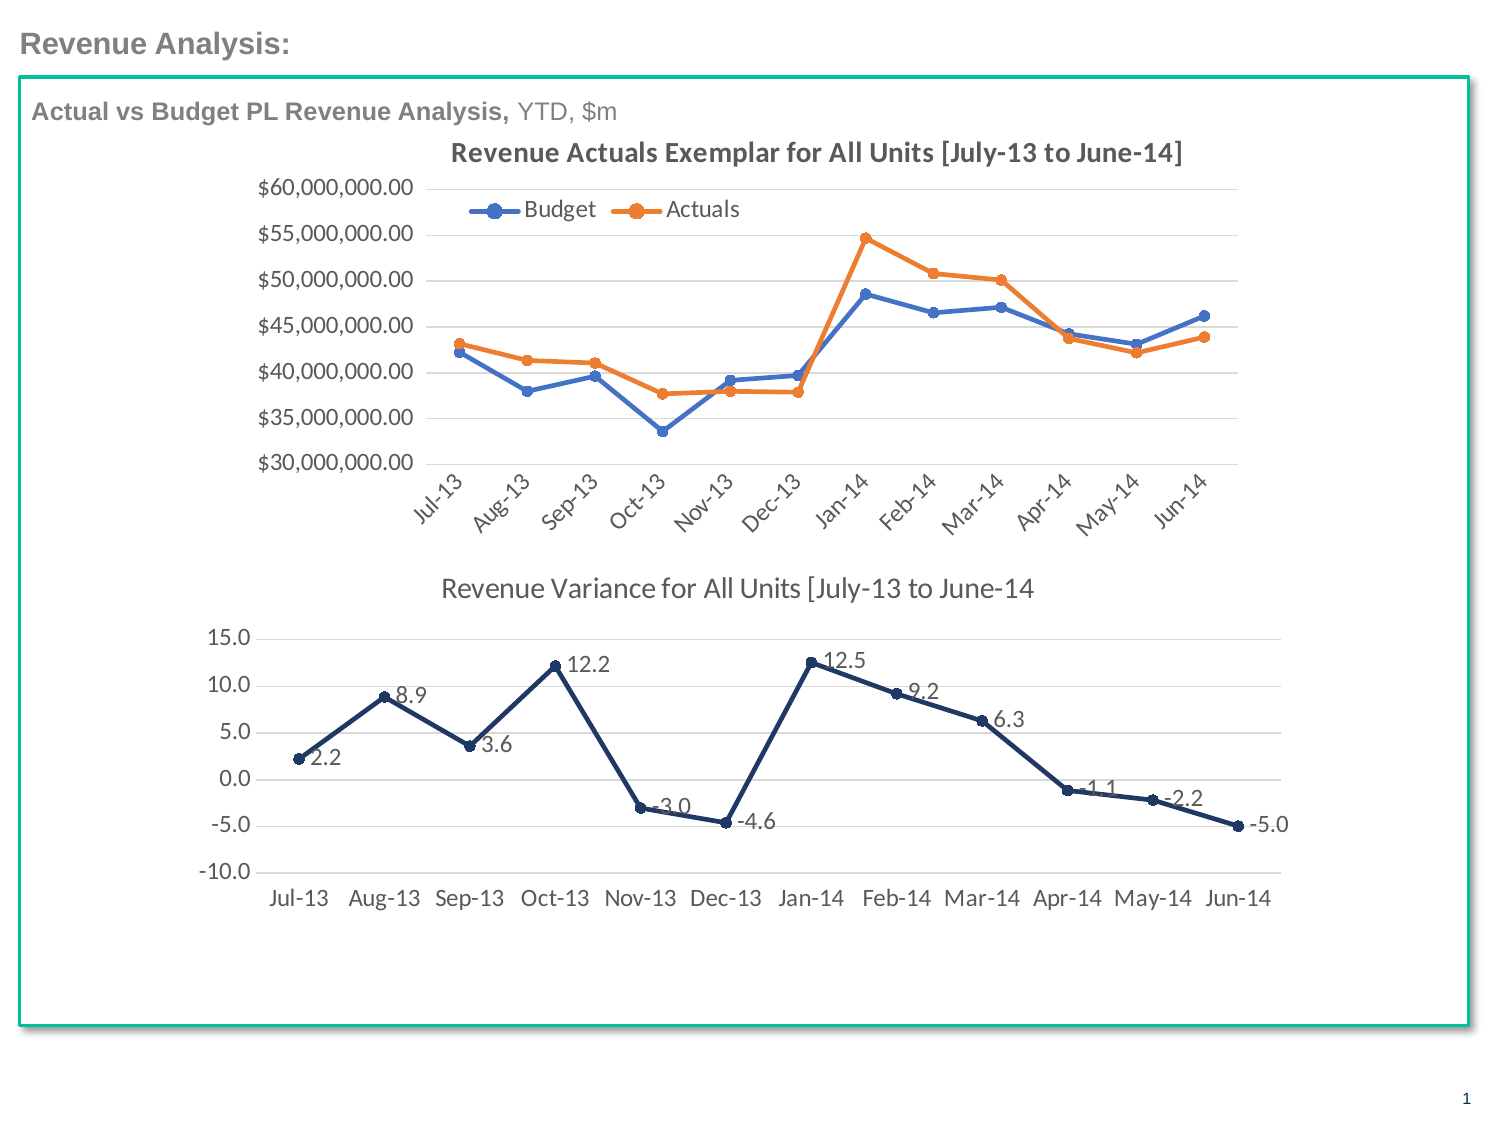

# Revenue Analysis:

Actual vs Budget PL Revenue Analysis, YTD, $m

### Chart: Revenue Actuals Exemplar for All Units [July-13 to June-14]

| Category |  |  |
|---|---|---|
| 41456 | 42239683.58 | 43177586.47 |
| 41487 | 37985078.34 | 41352612.92 |
| 41518 | 39634663.370000005 | 41061301.68 |
| 41548 | 33611767.19 | 37704400.92 |
| 41579 | 39174034.29 | 37987218.09 |
| 41609 | 39715344.68 | 37884541.239999995 |
| 41640 | 48595312.14 | 54693279.08 |
| 41671 | 46554943.36 | 50838283.92999999 |
| 41699 | 47155447.08 | 50128489.95 |
| 41730 | 44259143.86 | 43751729.42 |
| 41760 | 43122999.58 | 42181248.7 |
| 41791 | 46202153.019999996 | 43906729.97 |

### Chart: Revenue Variance for All Units [July-13 to June-14

| Category |  |
|---|---|
| 41456 | 2.2204306720803344 |
| 41487 | 8.865414334169825 |
| 41518 | 3.599471242336414 |
| 41548 | 12.176193256561719 |
| 41579 | -3.029599124803328 |
| 41609 | -4.609813800563508 |
| 41640 | 12.548467478575182 |
| 41671 | 9.20061385721766 |
| 41699 | 6.304770825215988 |
| 41730 | -1.1464623934096985 |
| 41760 | -2.1838714587859274 |
| 41791 | -4.968216630524456 |